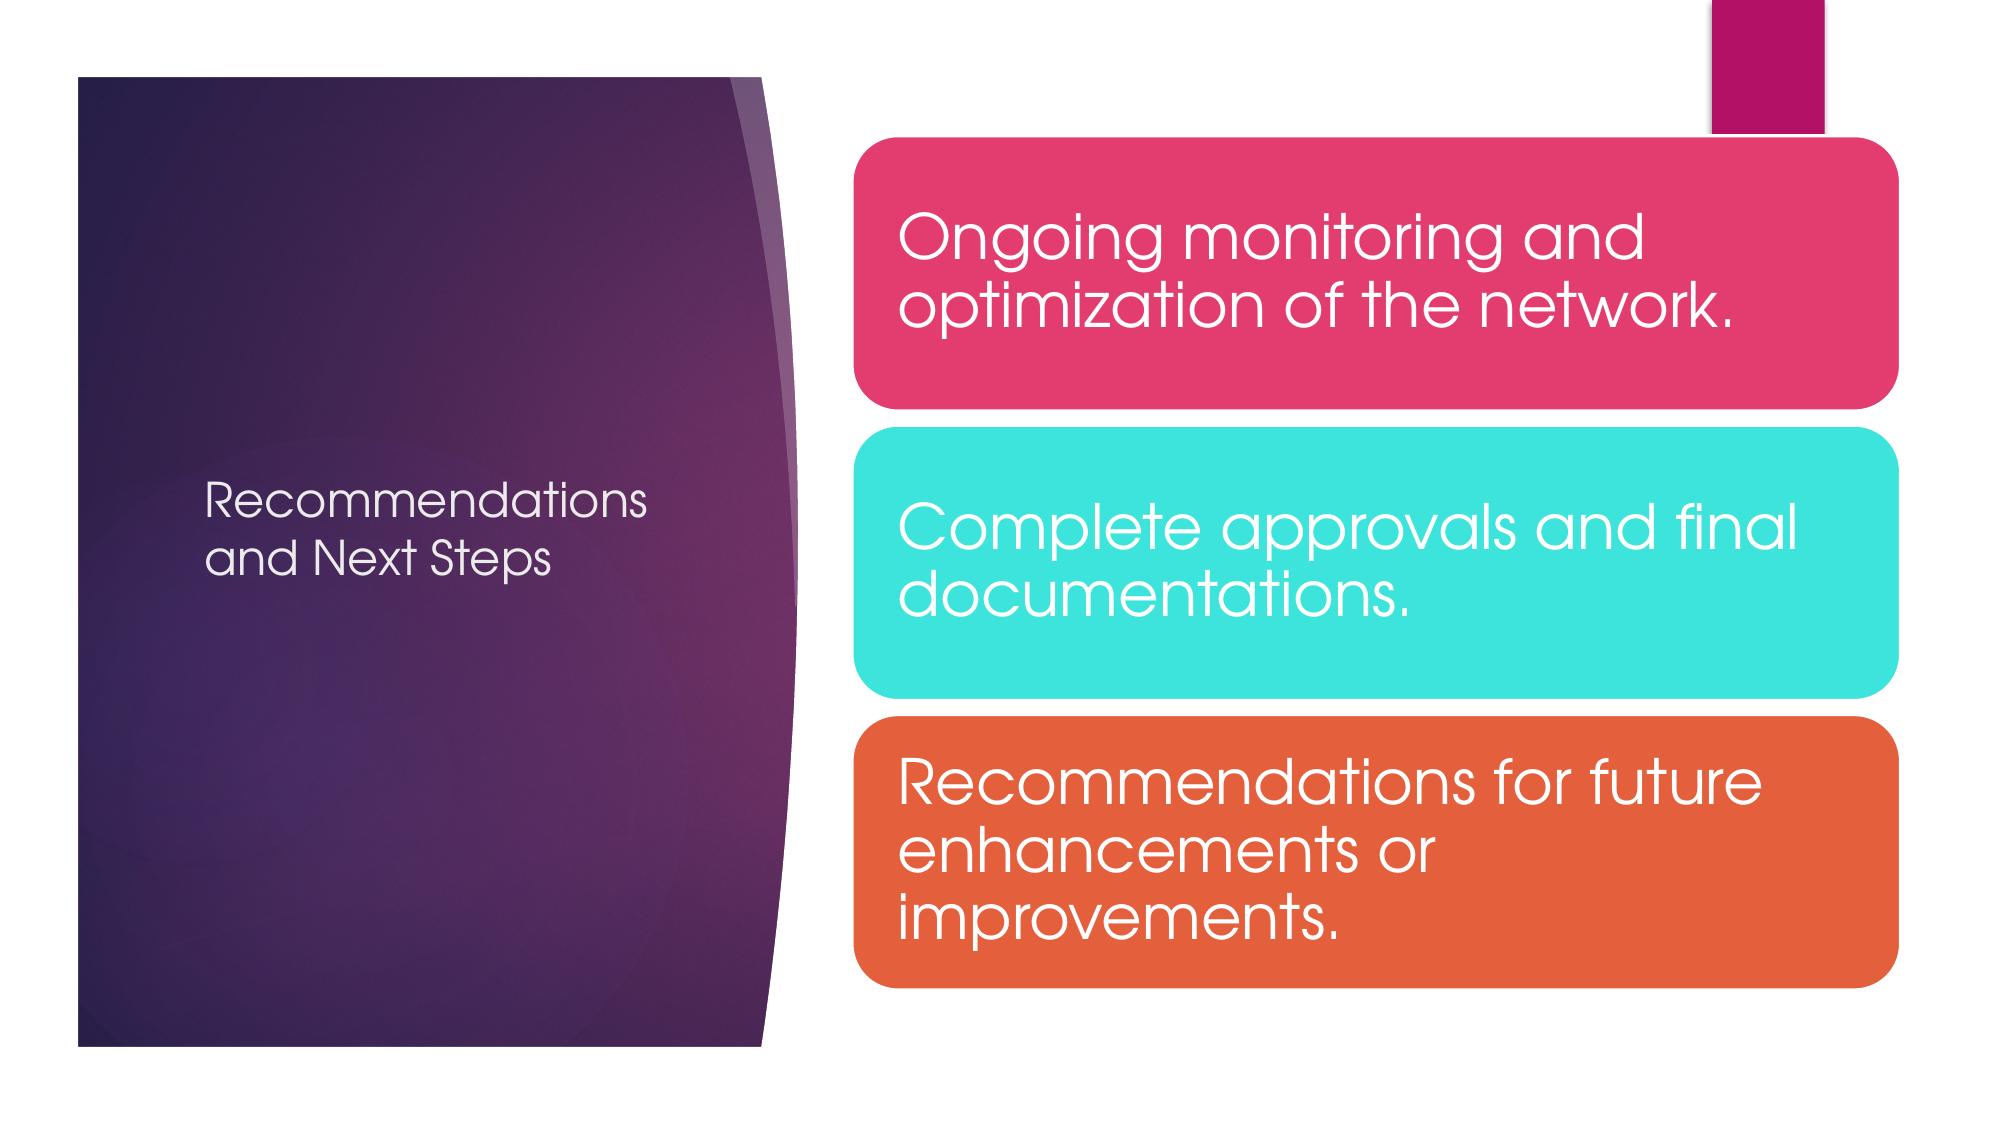

Ongoing monitoring and optimization of the network.
Complete approvals and final documentations.
Recommendations for future enhancements or improvements.
# Recommendations and Next Steps